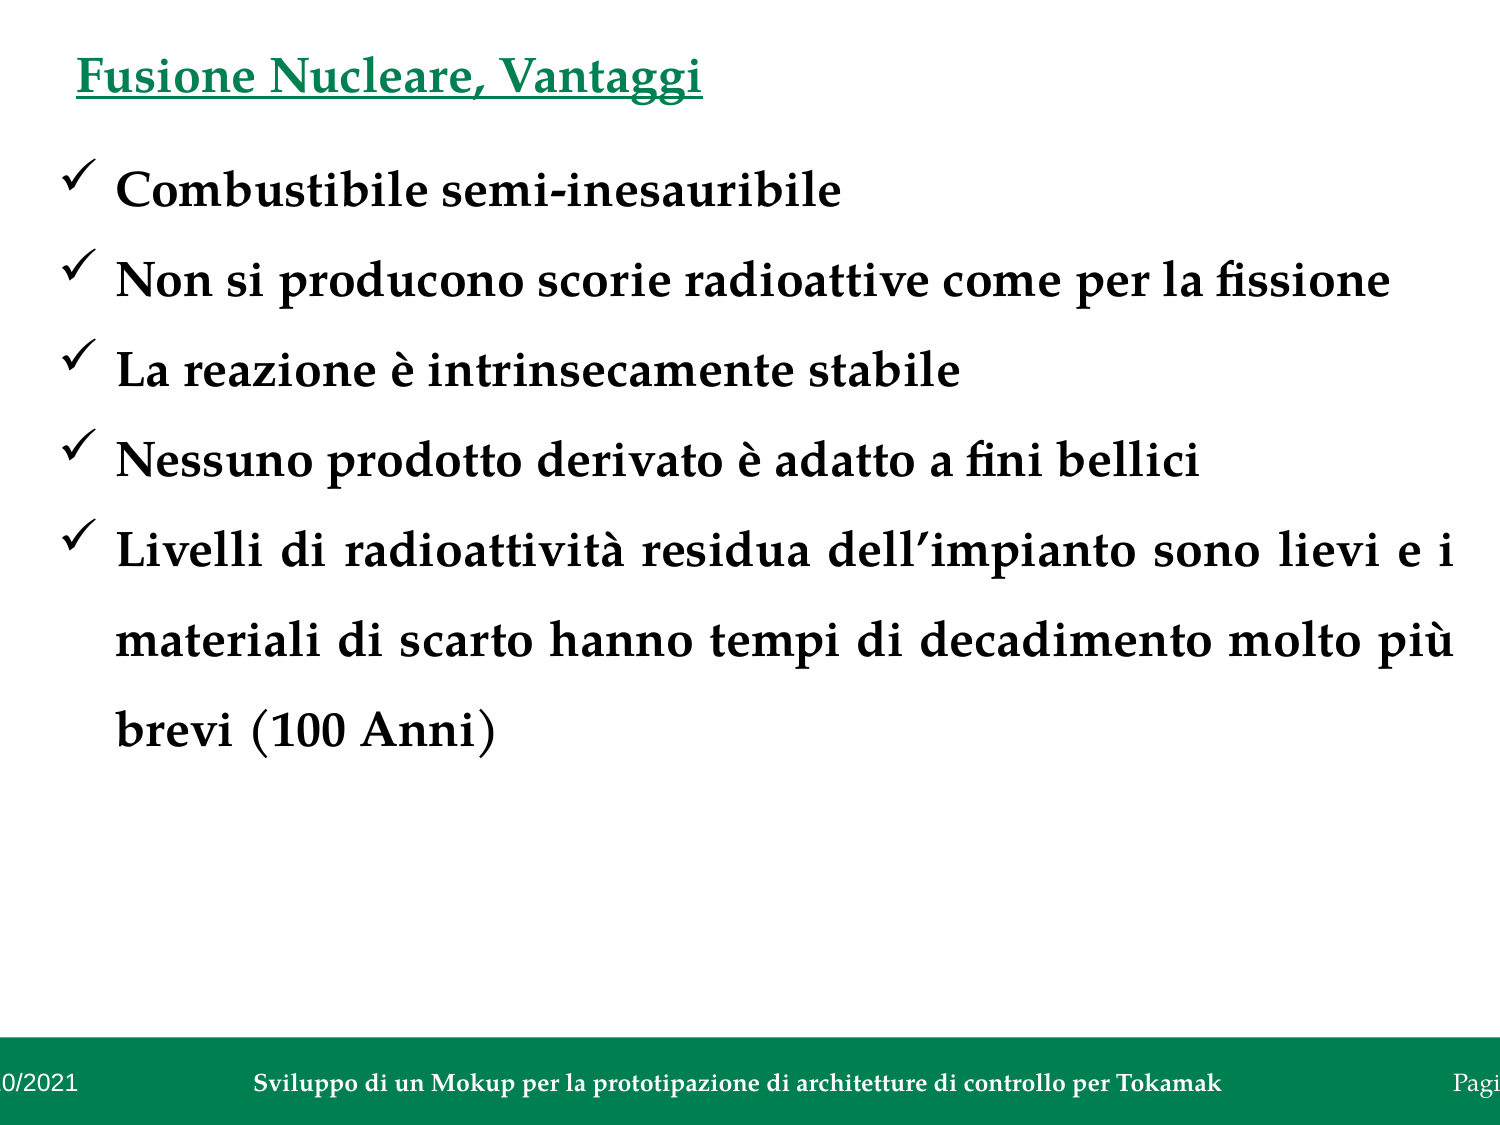

Fusione Nucleare, Vantaggi

Combustibile semi-inesauribile
Non si producono scorie radioattive come per la fissione
La reazione è intrinsecamente stabile
Nessuno prodotto derivato è adatto a fini bellici
Livelli di radioattività residua dell’impianto sono lievi e i materiali di scarto hanno tempi di decadimento molto più brevi (100 Anni)

15/10/2021		Sviluppo di un Mokup per la prototipazione di architetture di controllo per Tokamak		Pagina 8